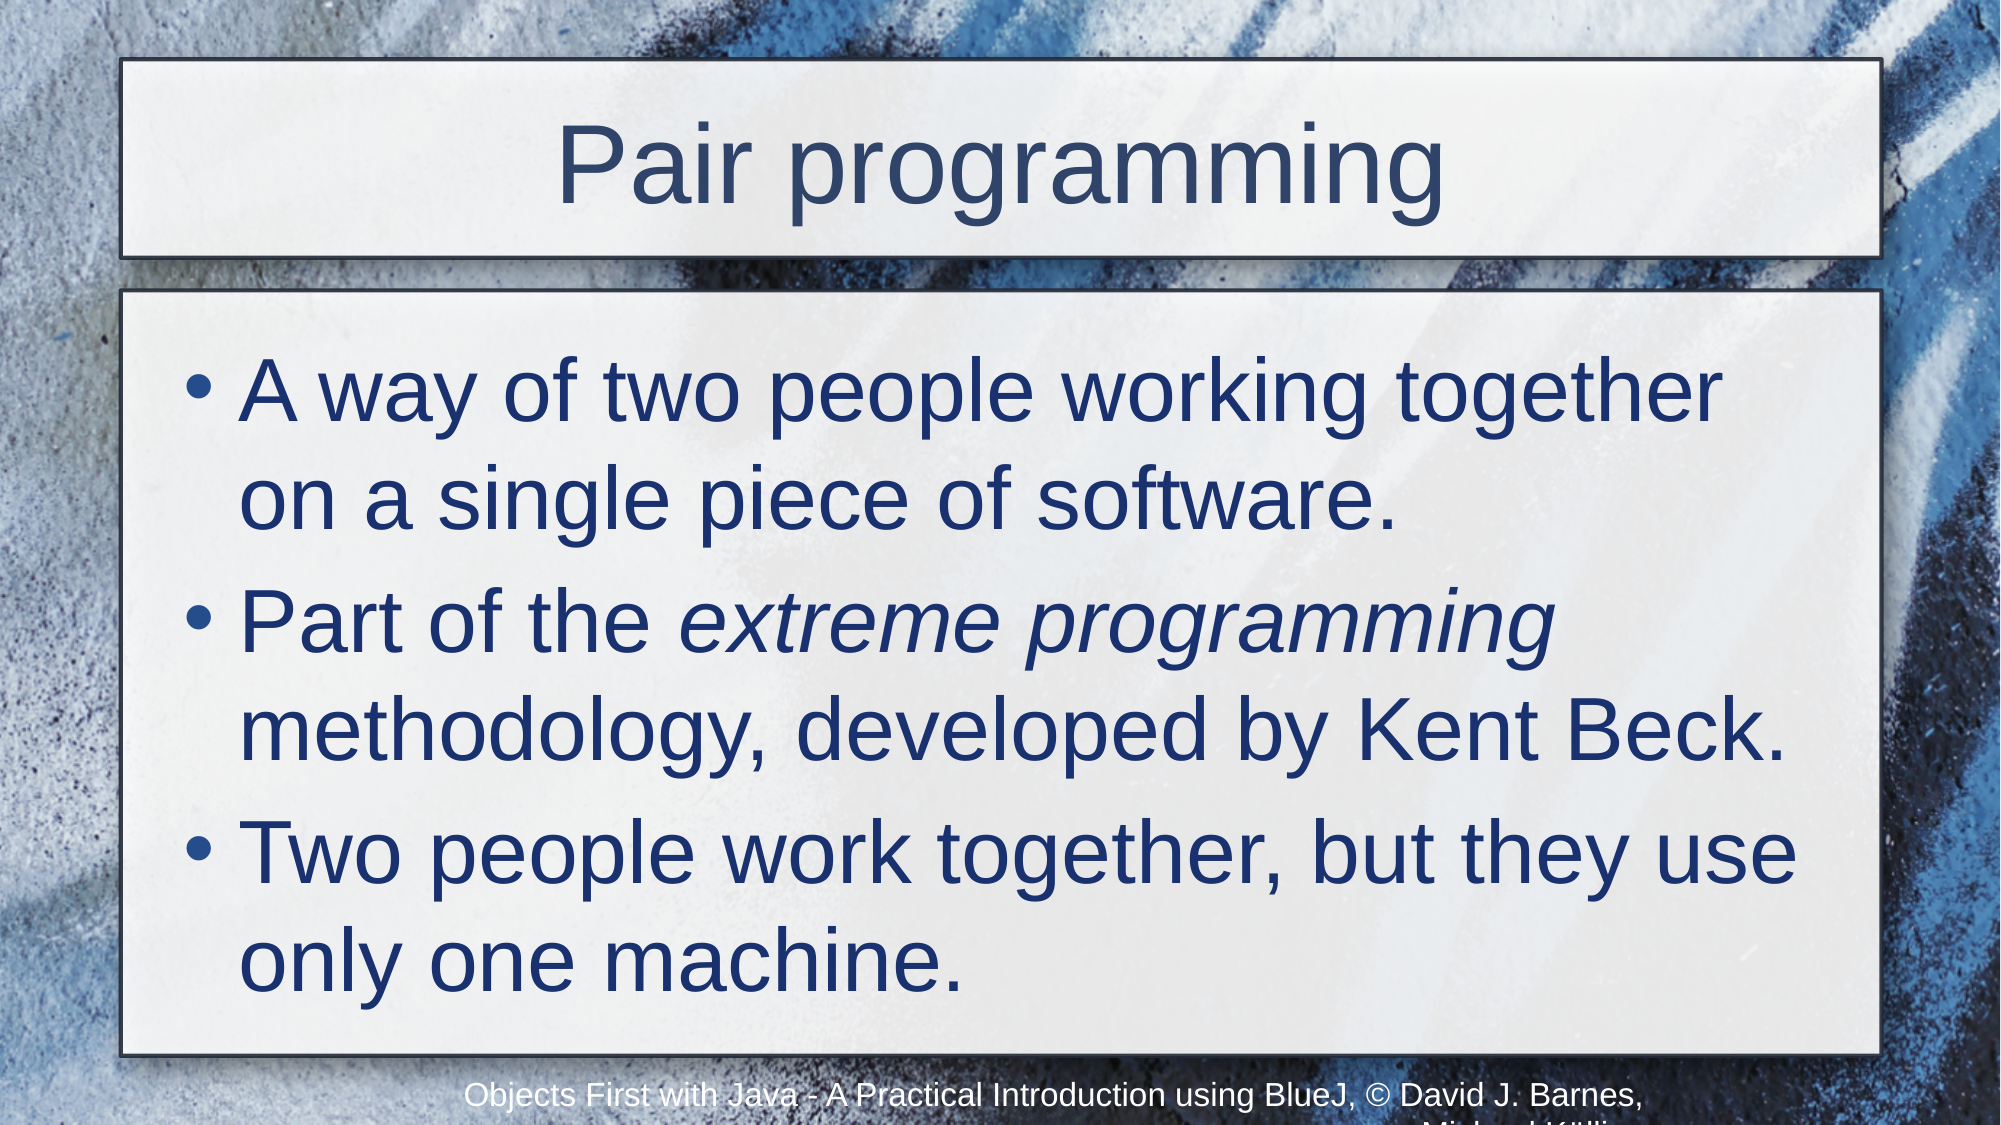

# Pair programming
A way of two people working together on a single piece of software.
Part of the extreme programming methodology, developed by Kent Beck.
Two people work together, but they use only one machine.